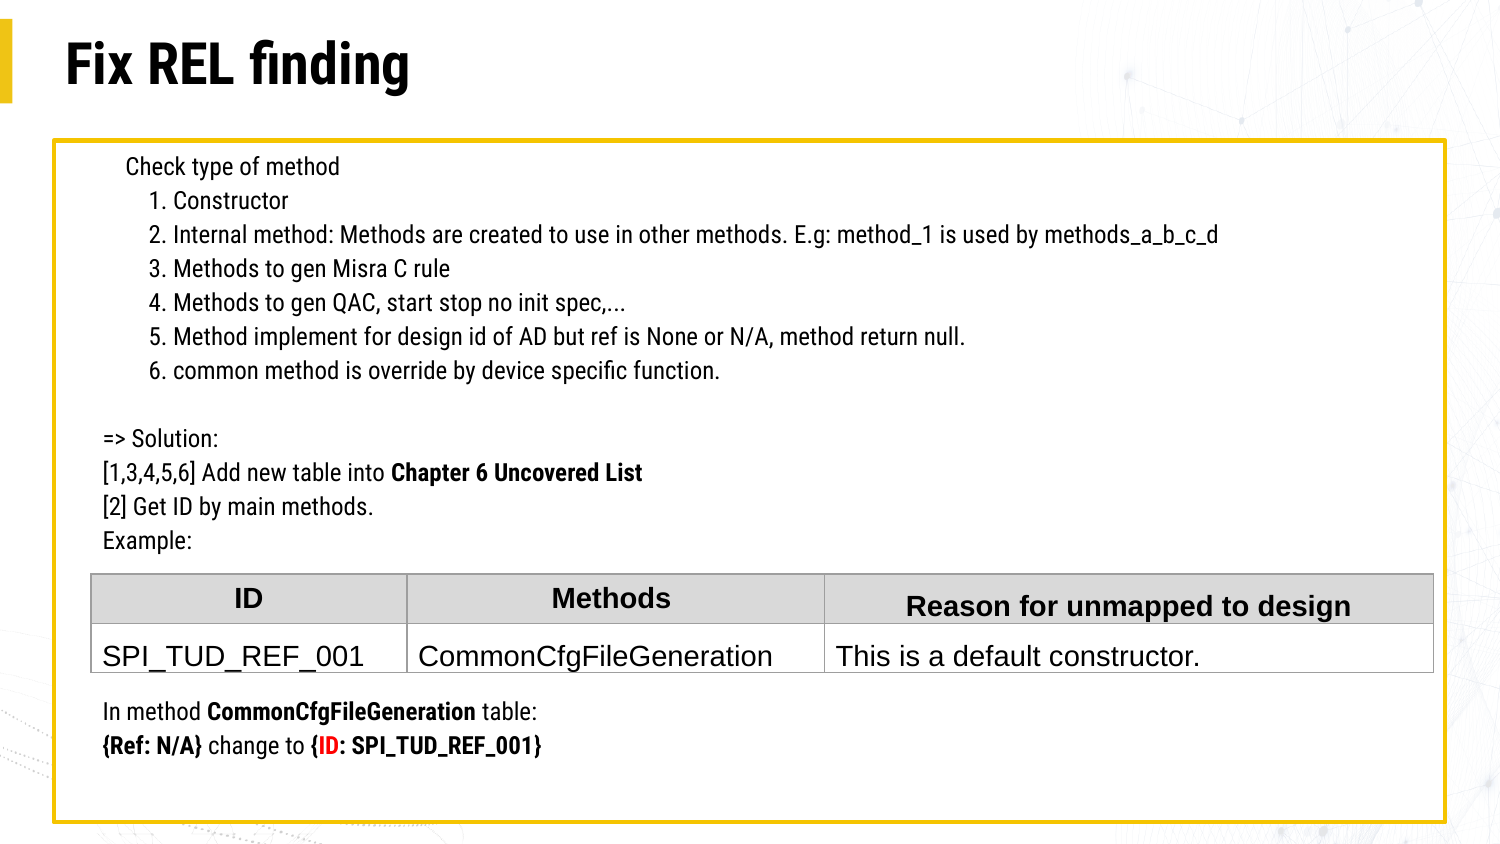

# Fix REL finding
    Check type of method
        1. Constructor
        2. Internal method: Methods are created to use in other methods. E.g: method_1 is used by methods_a_b_c_d
        3. Methods to gen Misra C rule
        4. Methods to gen QAC, start stop no init spec,...
        5. Method implement for design id of AD but ref is None or N/A, method return null.
        6. common method is override by device specific function.

=> Solution:
[1,3,4,5,6] Add new table into Chapter 6 Uncovered List
[2] Get ID by main methods.
Example:

In method CommonCfgFileGeneration table:
{Ref: N/A} change to {ID: SPI_TUD_REF_001}

| ID | Methods | Reason for unmapped to design |
| --- | --- | --- |
| SPI\_TUD\_REF\_001 | CommonCfgFileGeneration | This is a default constructor. |